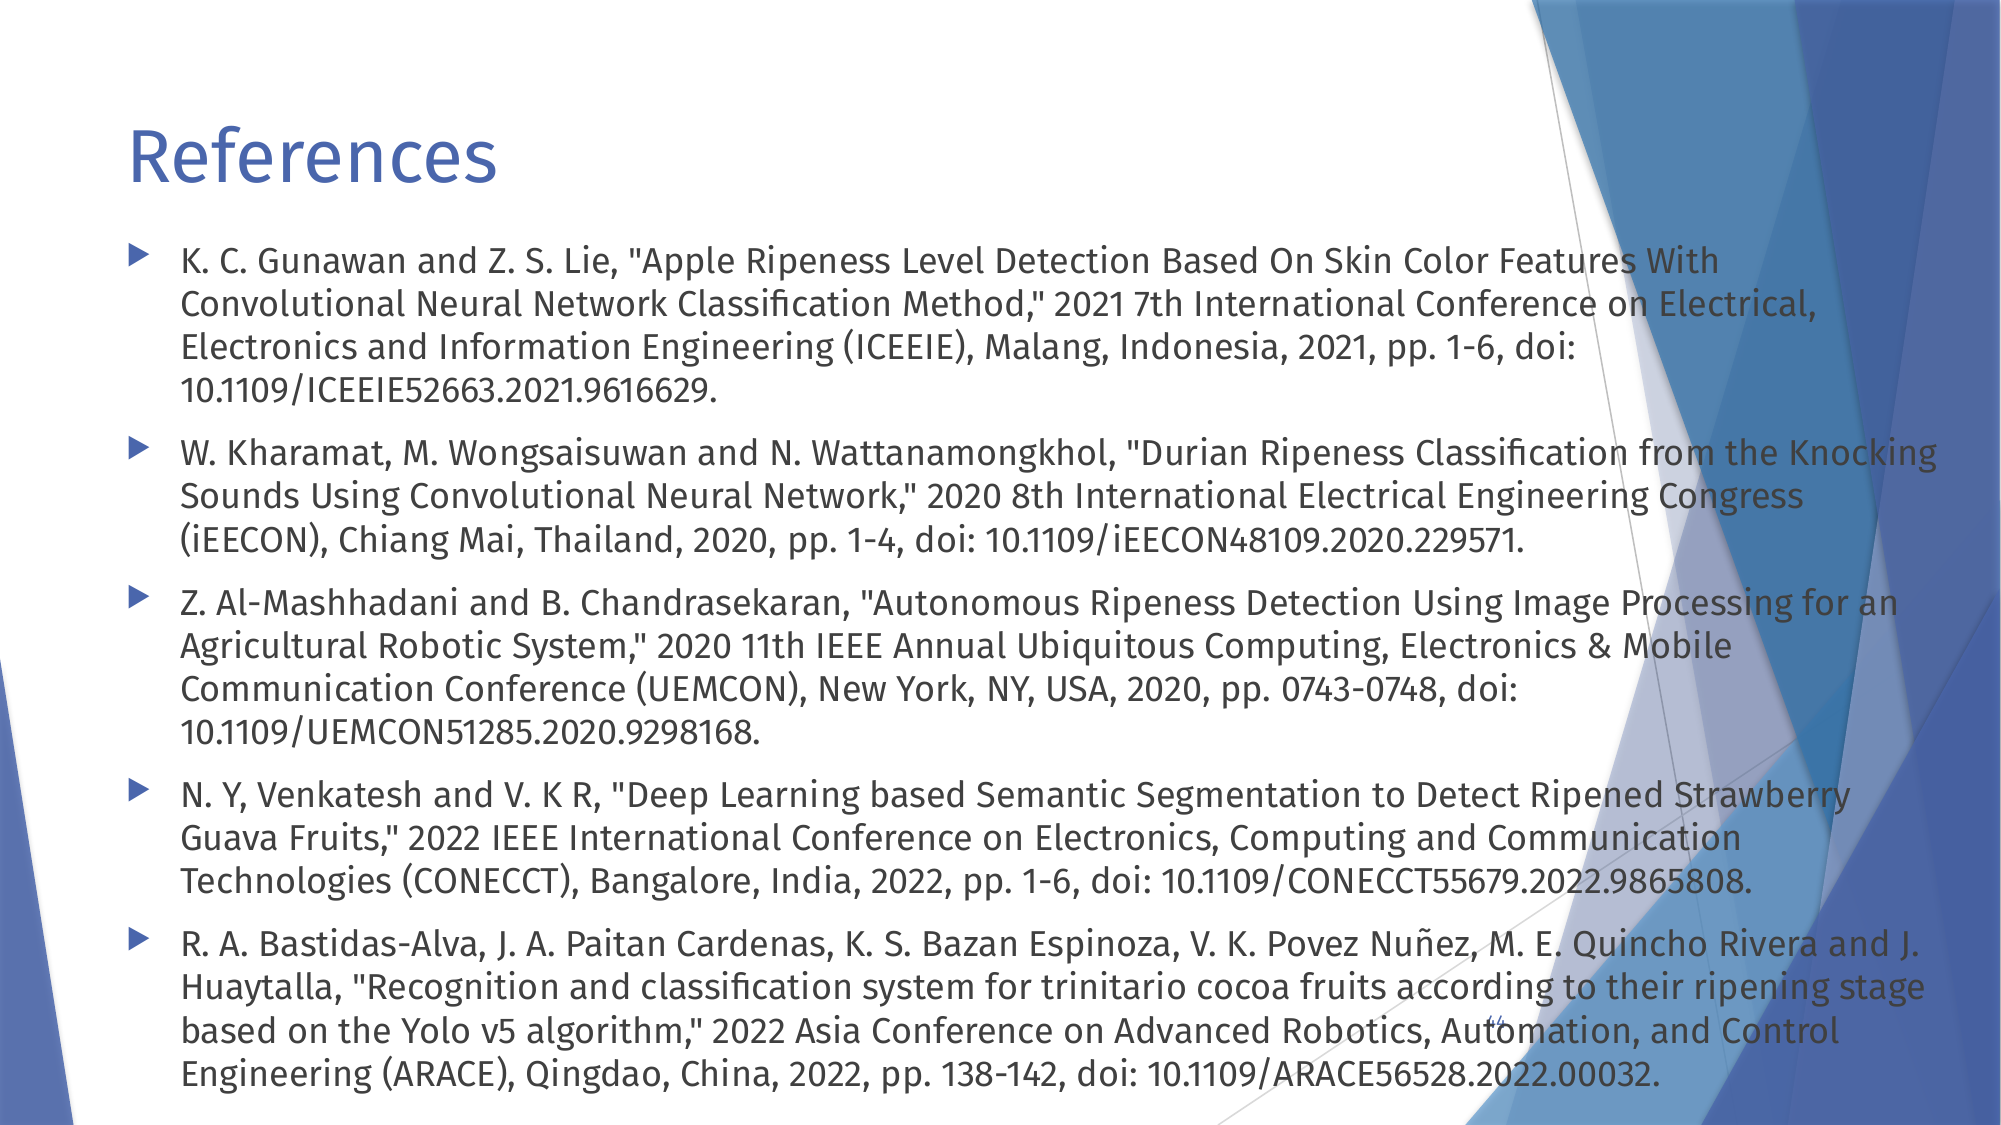

# References
K. C. Gunawan and Z. S. Lie, "Apple Ripeness Level Detection Based On Skin Color Features With Convolutional Neural Network Classification Method," 2021 7th International Conference on Electrical, Electronics and Information Engineering (ICEEIE), Malang, Indonesia, 2021, pp. 1-6, doi: 10.1109/ICEEIE52663.2021.9616629.
W. Kharamat, M. Wongsaisuwan and N. Wattanamongkhol, "Durian Ripeness Classification from the Knocking Sounds Using Convolutional Neural Network," 2020 8th International Electrical Engineering Congress (iEECON), Chiang Mai, Thailand, 2020, pp. 1-4, doi: 10.1109/iEECON48109.2020.229571.
Z. Al-Mashhadani and B. Chandrasekaran, "Autonomous Ripeness Detection Using Image Processing for an Agricultural Robotic System," 2020 11th IEEE Annual Ubiquitous Computing, Electronics & Mobile Communication Conference (UEMCON), New York, NY, USA, 2020, pp. 0743-0748, doi: 10.1109/UEMCON51285.2020.9298168.
N. Y, Venkatesh and V. K R, "Deep Learning based Semantic Segmentation to Detect Ripened Strawberry Guava Fruits," 2022 IEEE International Conference on Electronics, Computing and Communication Technologies (CONECCT), Bangalore, India, 2022, pp. 1-6, doi: 10.1109/CONECCT55679.2022.9865808.
R. A. Bastidas-Alva, J. A. Paitan Cardenas, K. S. Bazan Espinoza, V. K. Povez Nuñez, M. E. Quincho Rivera and J. Huaytalla, "Recognition and classification system for trinitario cocoa fruits according to their ripening stage based on the Yolo v5 algorithm," 2022 Asia Conference on Advanced Robotics, Automation, and Control Engineering (ARACE), Qingdao, China, 2022, pp. 138-142, doi: 10.1109/ARACE56528.2022.00032.

44